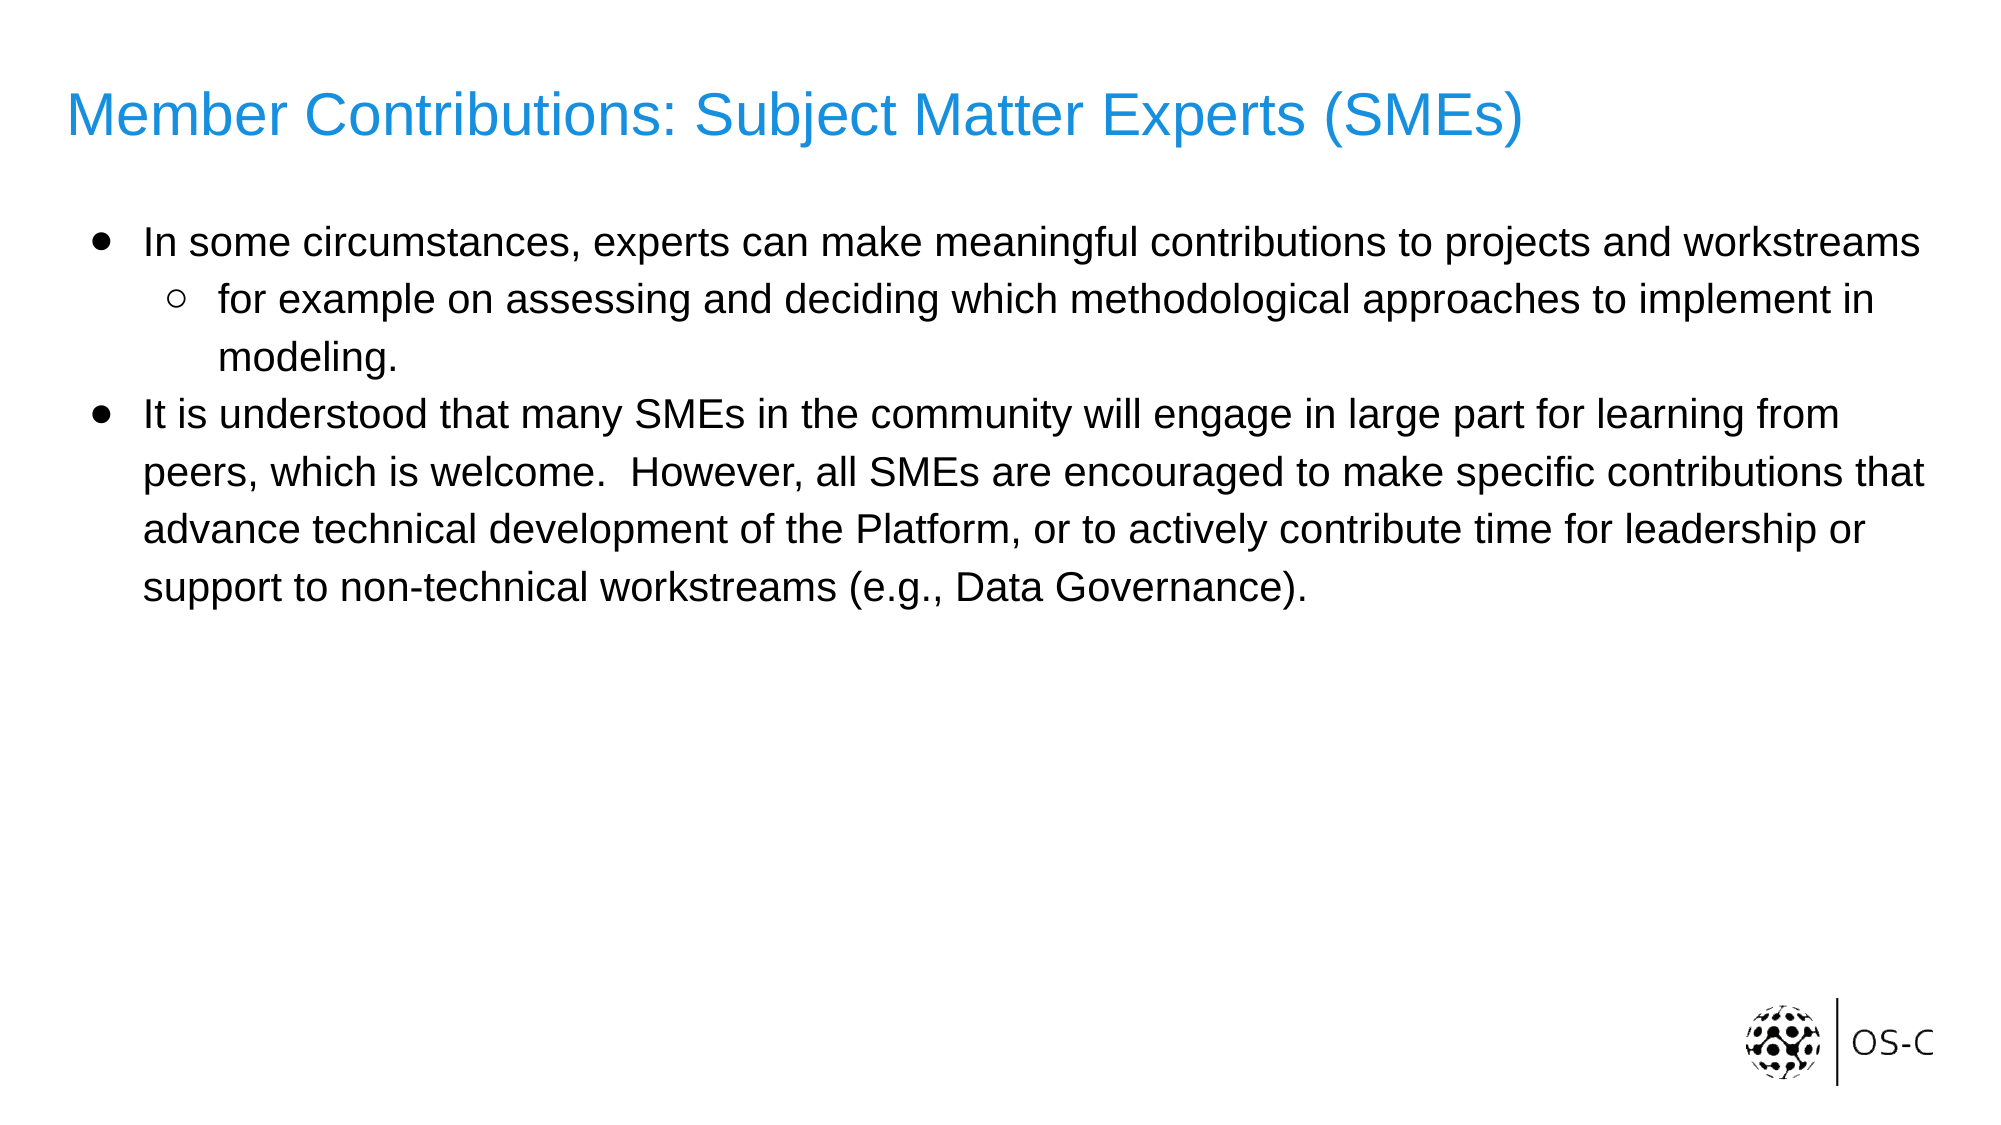

# Member Contributions: Subject Matter Experts (SMEs)
In some circumstances, experts can make meaningful contributions to projects and workstreams
for example on assessing and deciding which methodological approaches to implement in modeling.
It is understood that many SMEs in the community will engage in large part for learning from peers, which is welcome.  However, all SMEs are encouraged to make specific contributions that advance technical development of the Platform, or to actively contribute time for leadership or support to non-technical workstreams (e.g., Data Governance).